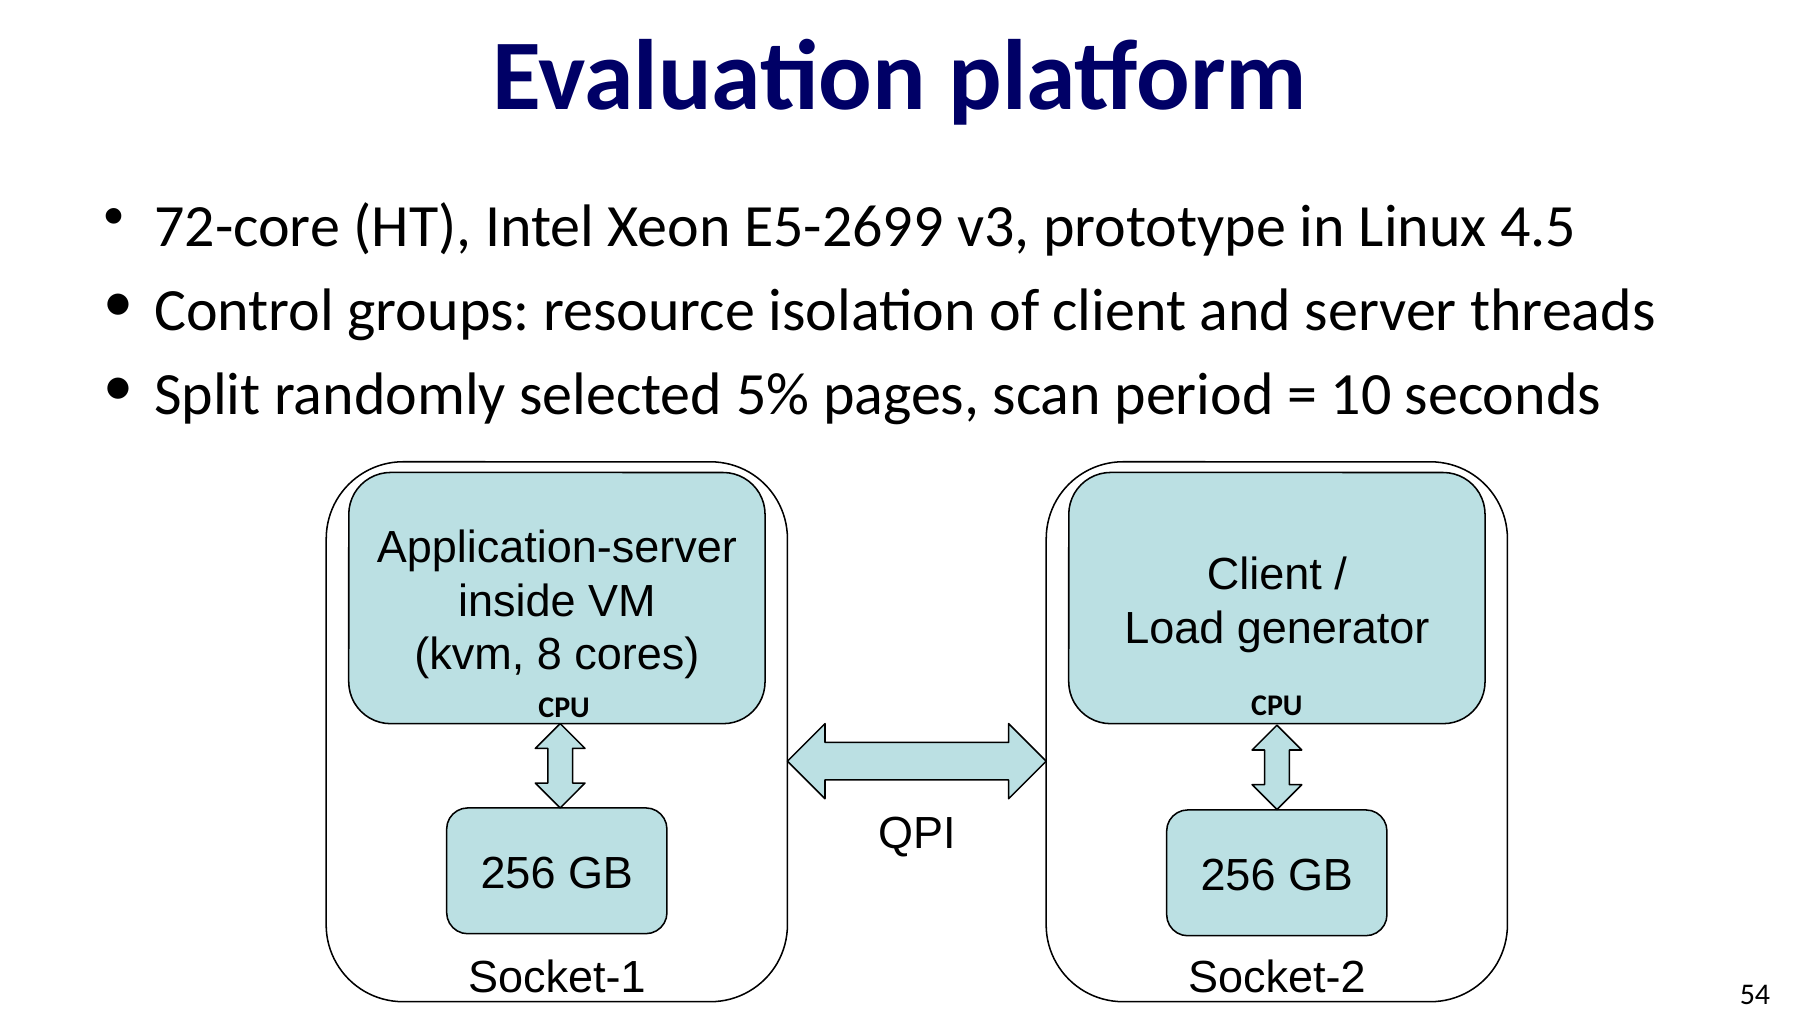

# Evaluation platform
72-core (HT), Intel Xeon E5-2699 v3, prototype in Linux 4.5
Control groups: resource isolation of client and server threads
Split randomly selected 5% pages, scan period = 10 seconds

Socket-1
Application-server
inside VM
(kvm, 8 cores)
256 GB

Socket-2
Client /
Load generator
256 GB

QPI

CPU
CPU
54